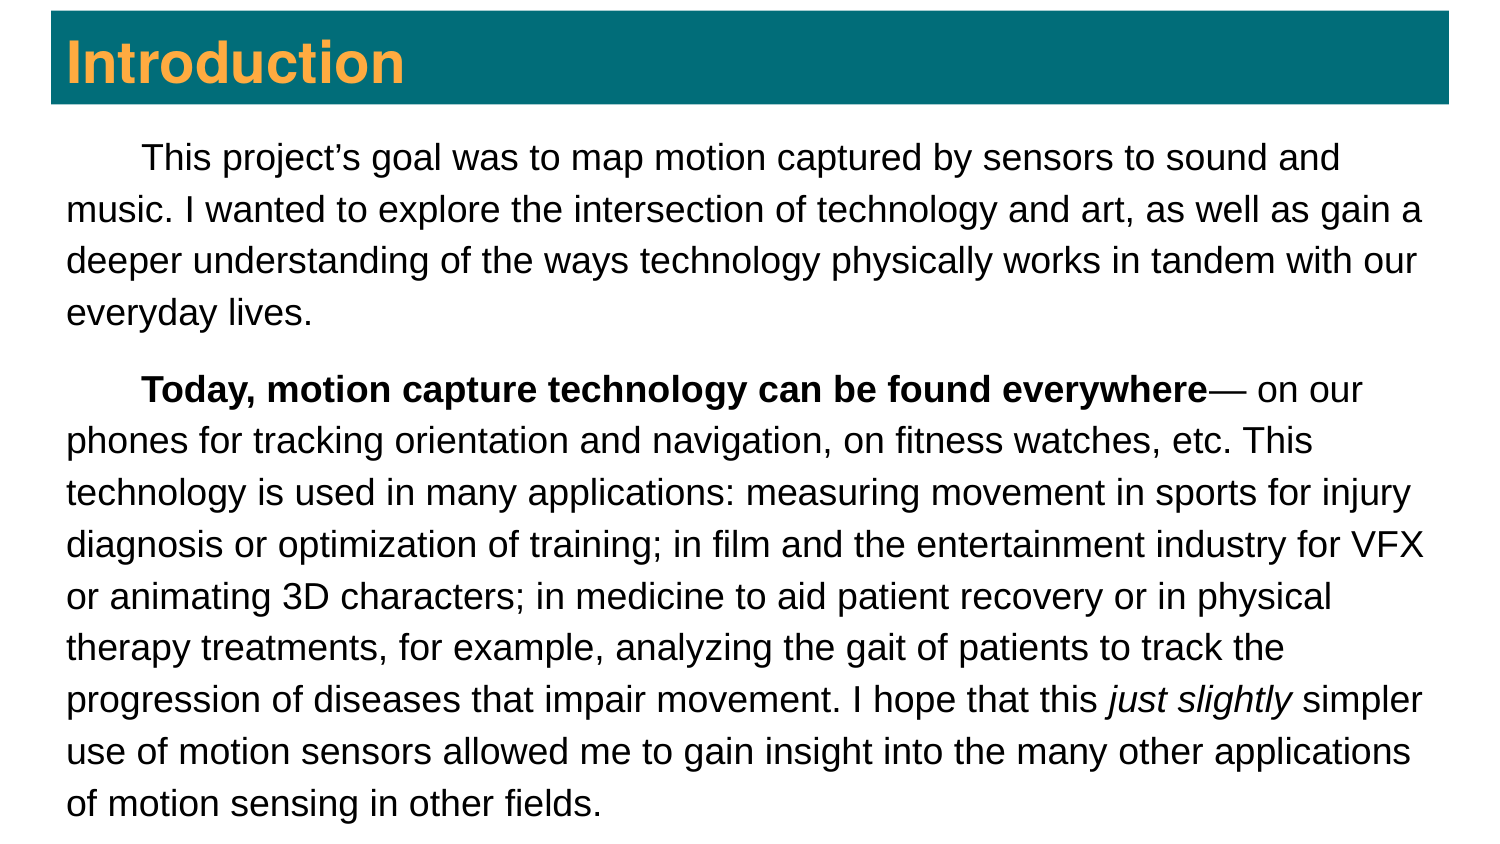

# Introduction
This project’s goal was to map motion captured by sensors to sound and music. I wanted to explore the intersection of technology and art, as well as gain a deeper understanding of the ways technology physically works in tandem with our everyday lives.
Today, motion capture technology can be found everywhere— on our phones for tracking orientation and navigation, on fitness watches, etc. This technology is used in many applications: measuring movement in sports for injury diagnosis or optimization of training; in film and the entertainment industry for VFX or animating 3D characters; in medicine to aid patient recovery or in physical therapy treatments, for example, analyzing the gait of patients to track the progression of diseases that impair movement. I hope that this just slightly simpler use of motion sensors allowed me to gain insight into the many other applications of motion sensing in other fields.